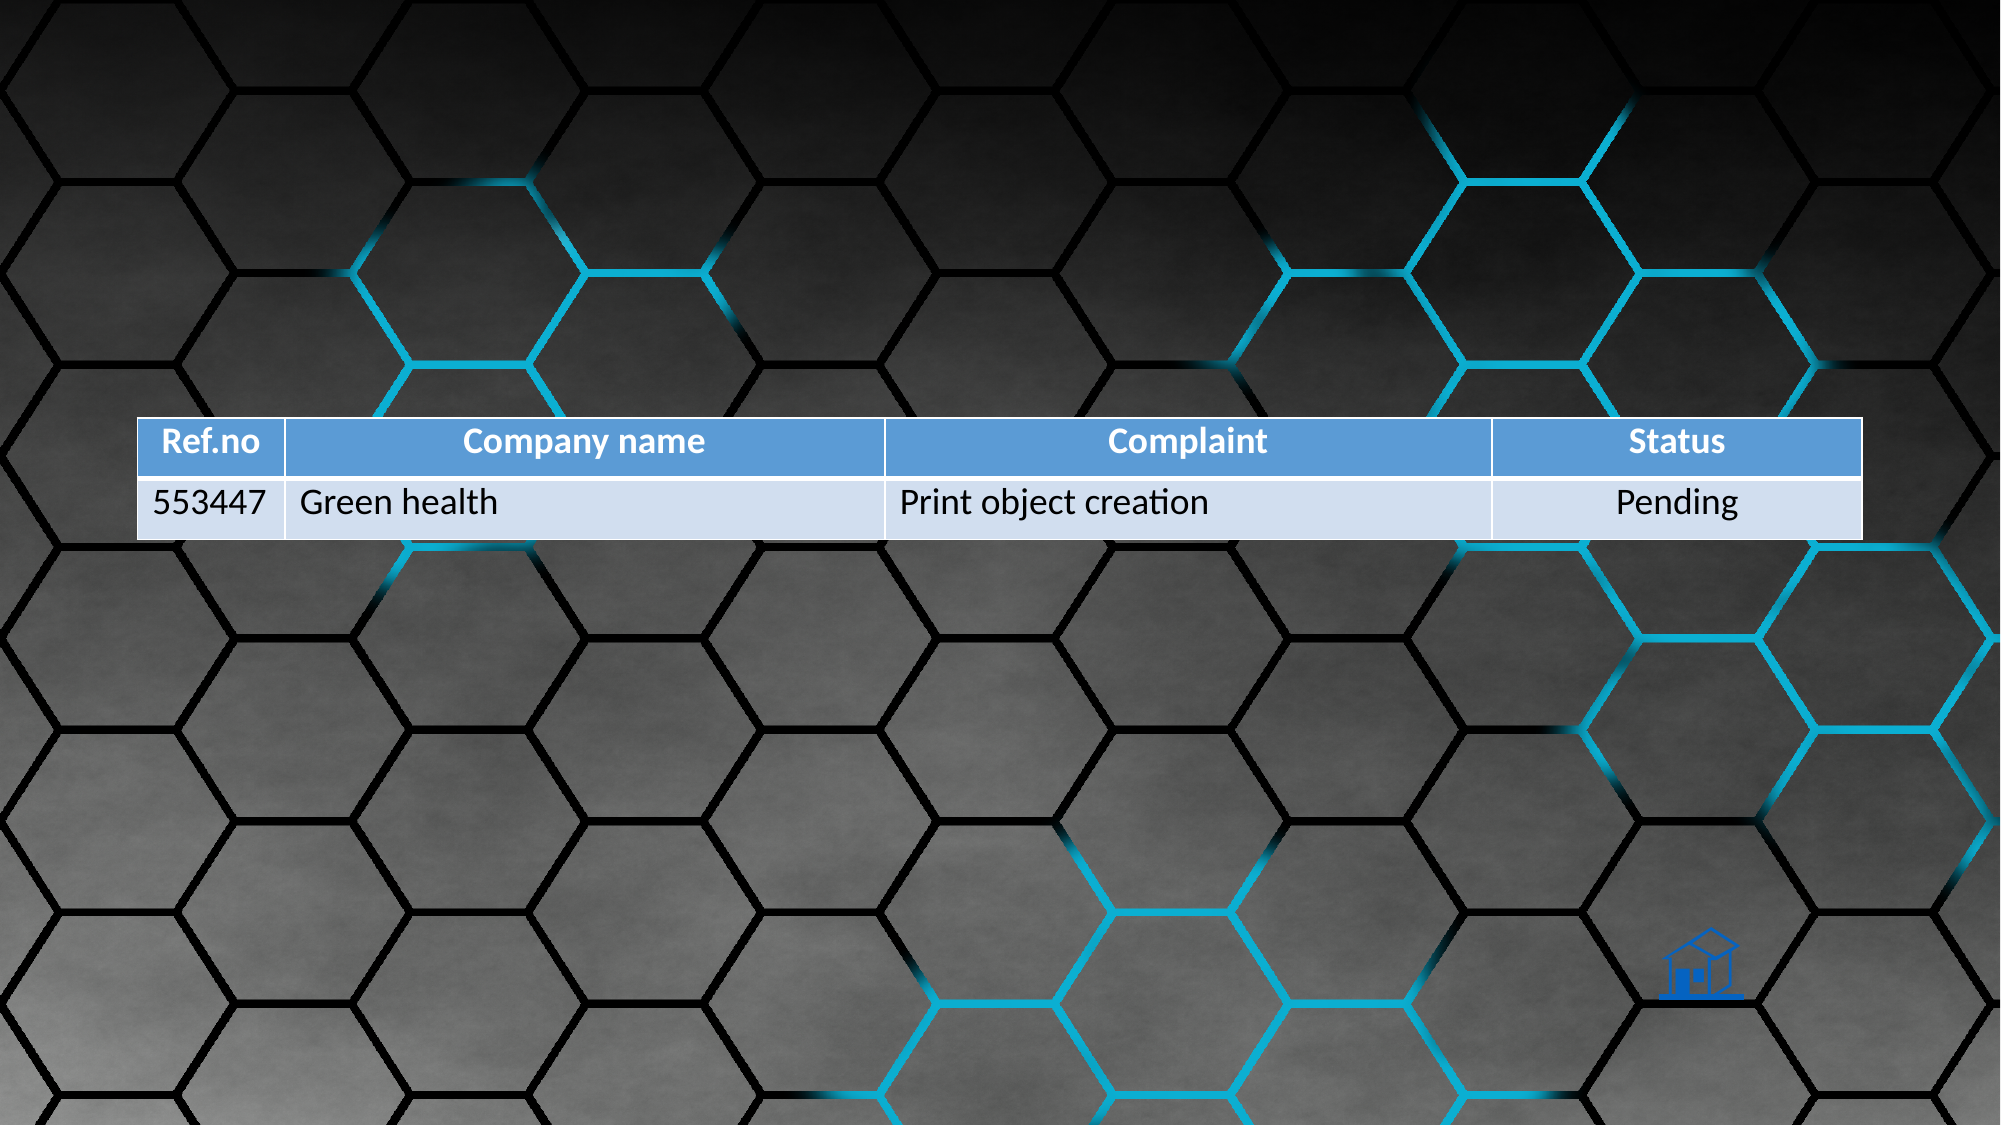

#
| Ref.no | Company name | Complaint | Status |
| --- | --- | --- | --- |
| 553447 | Green health | Print object creation | Pending |
🏠